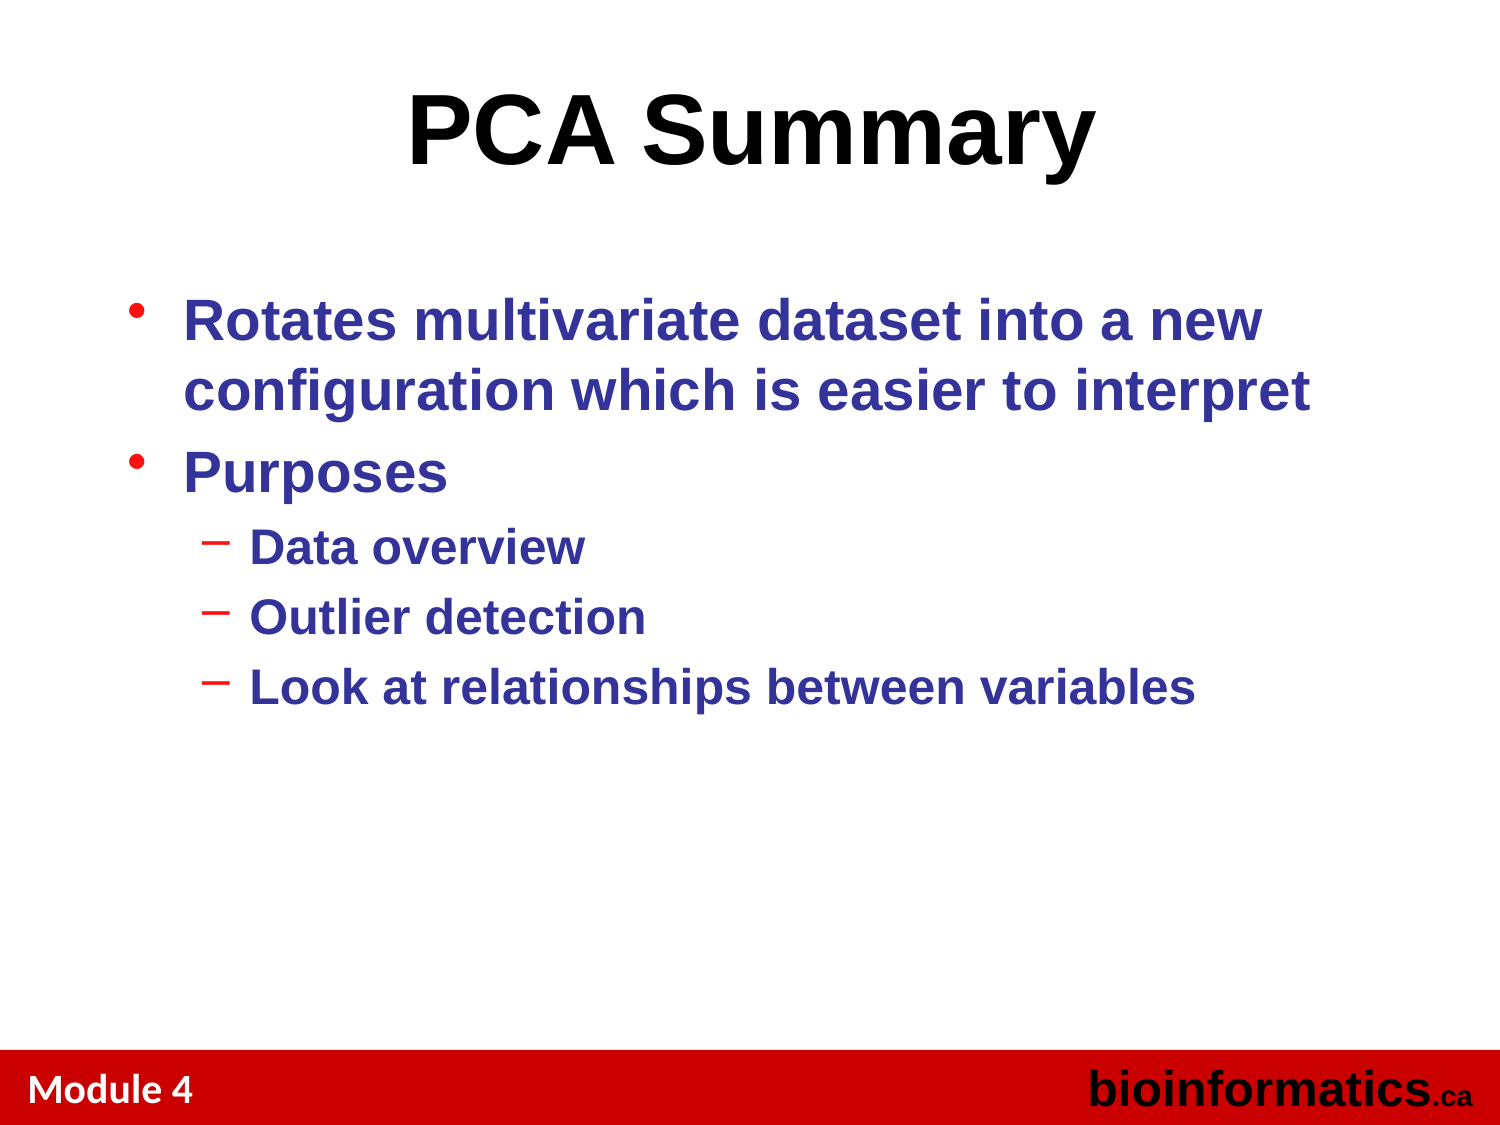

# PCA Summary
Rotates multivariate dataset into a new configuration which is easier to interpret
Purposes
Data overview
Outlier detection
Look at relationships between variables